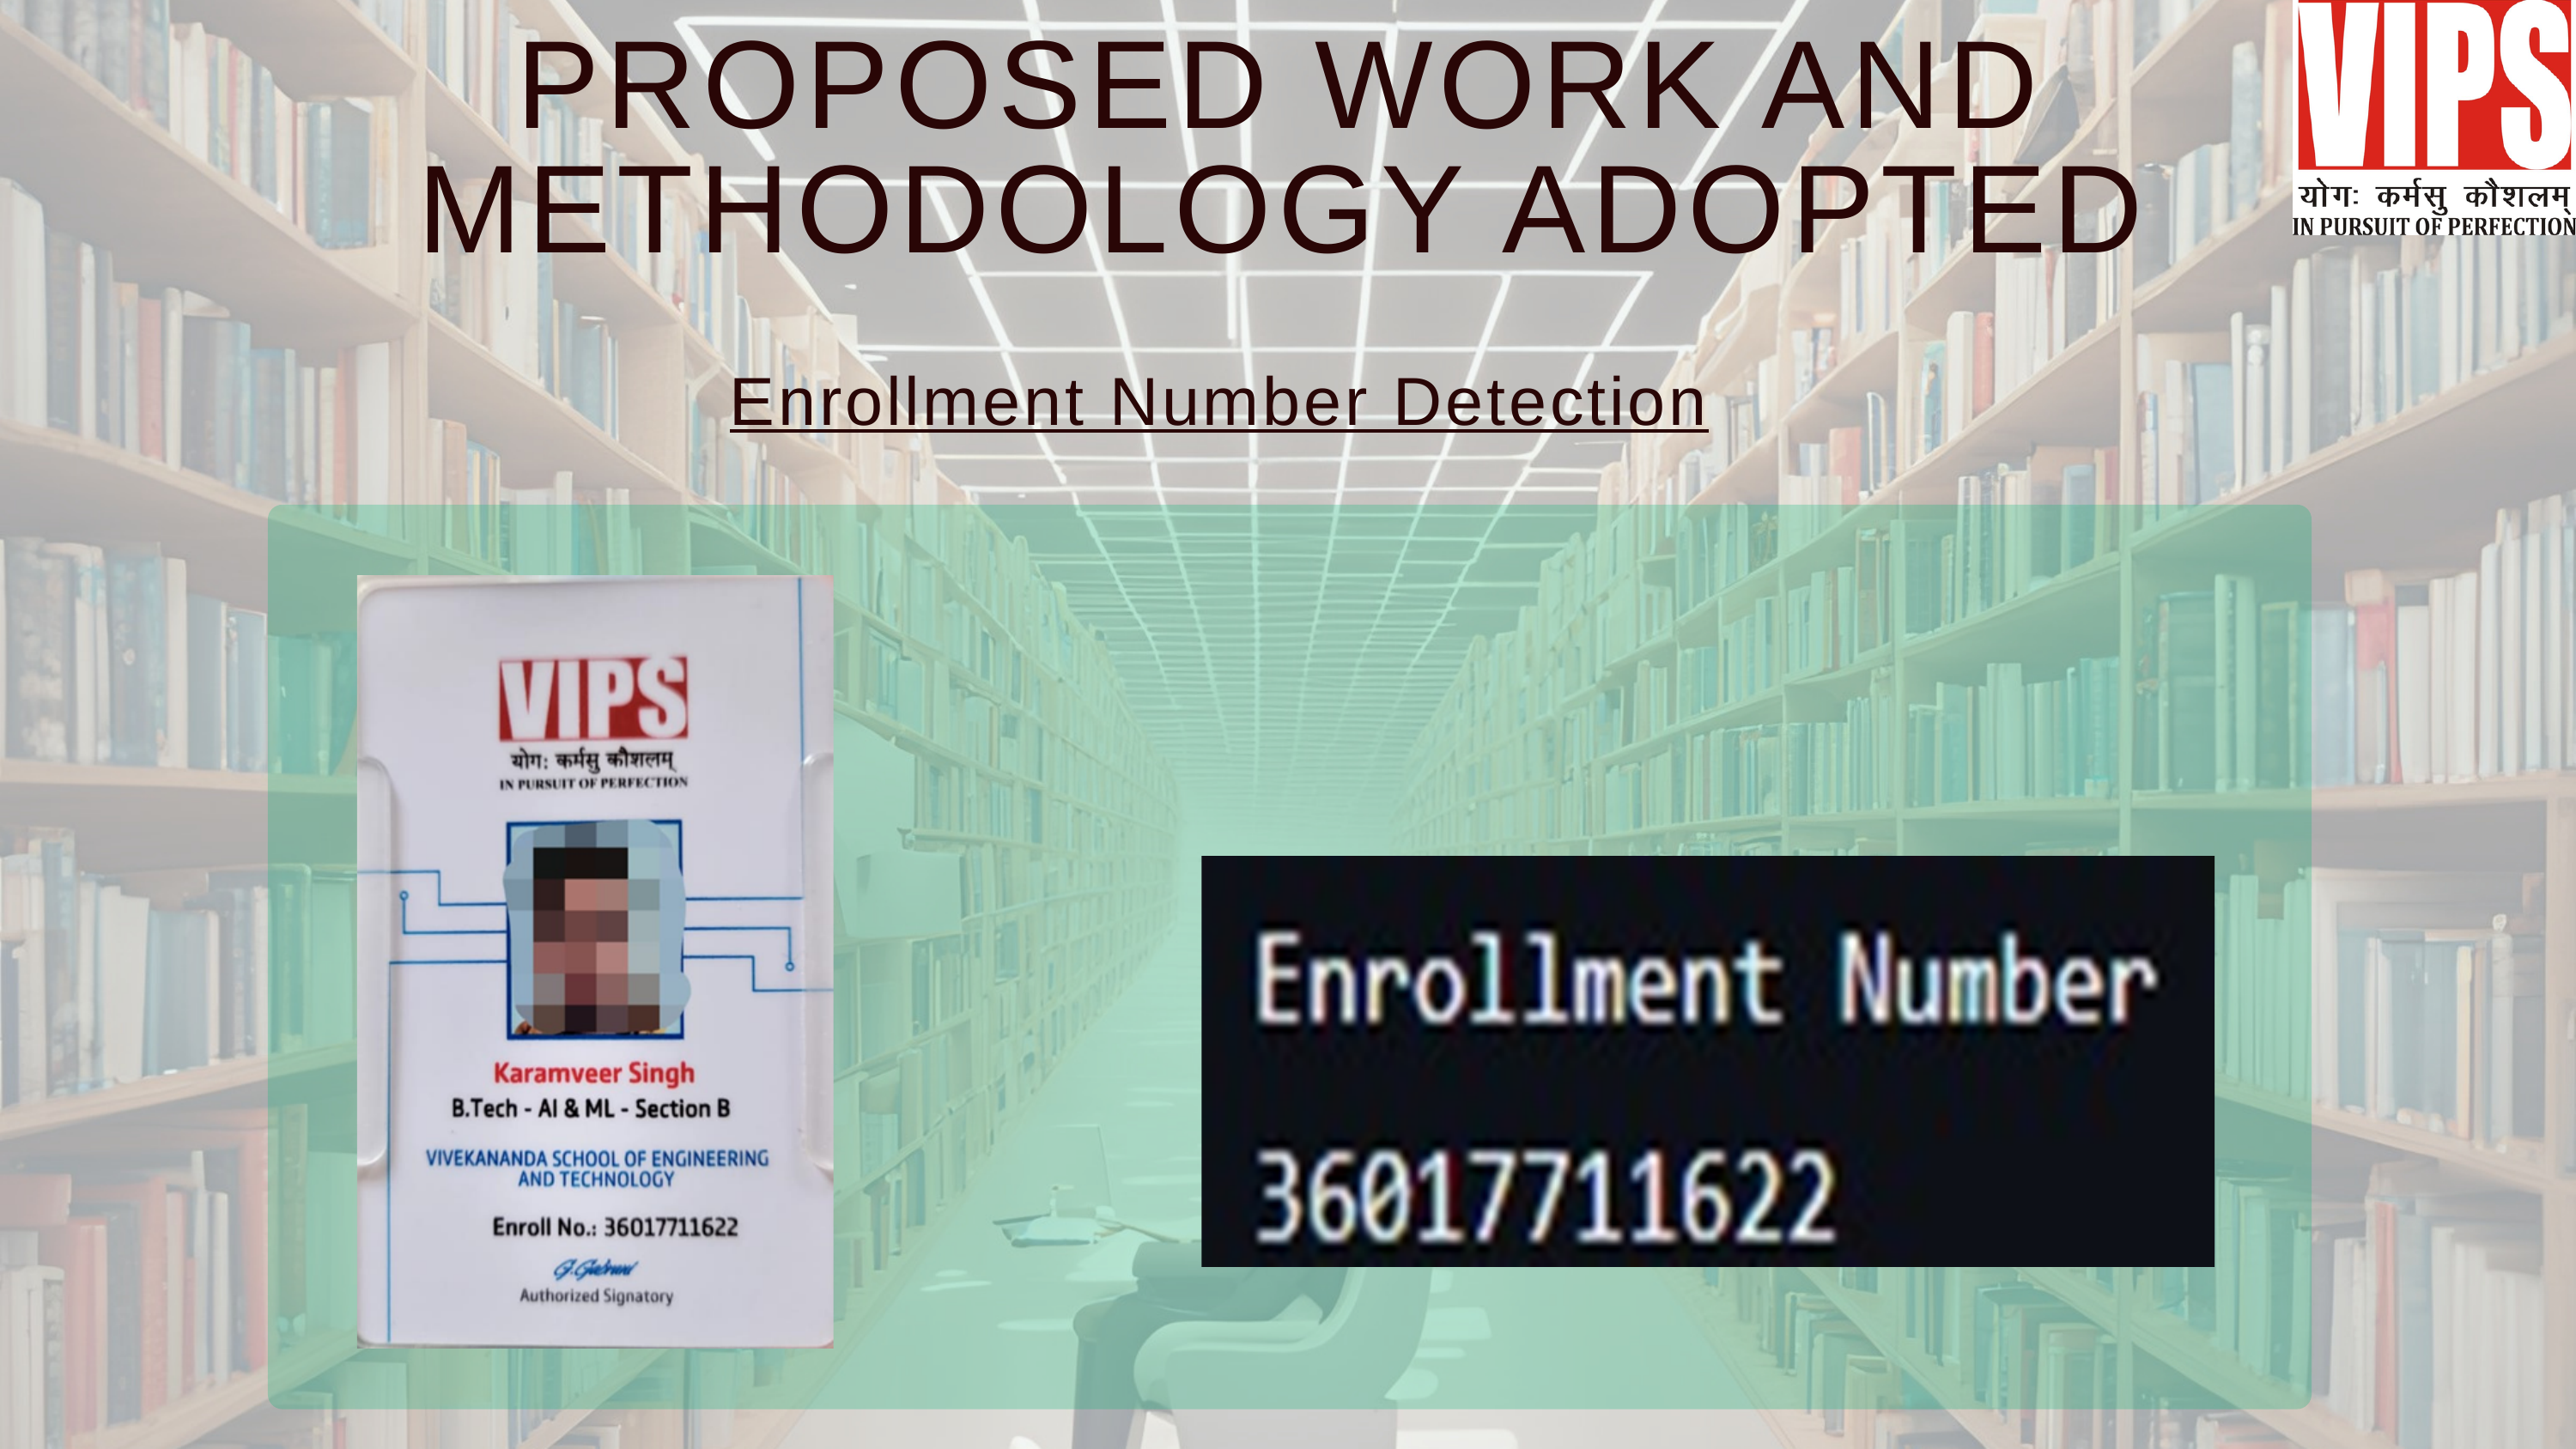

PROPOSED WORK AND METHODOLOGY ADOPTED
Enrollment Number Detection